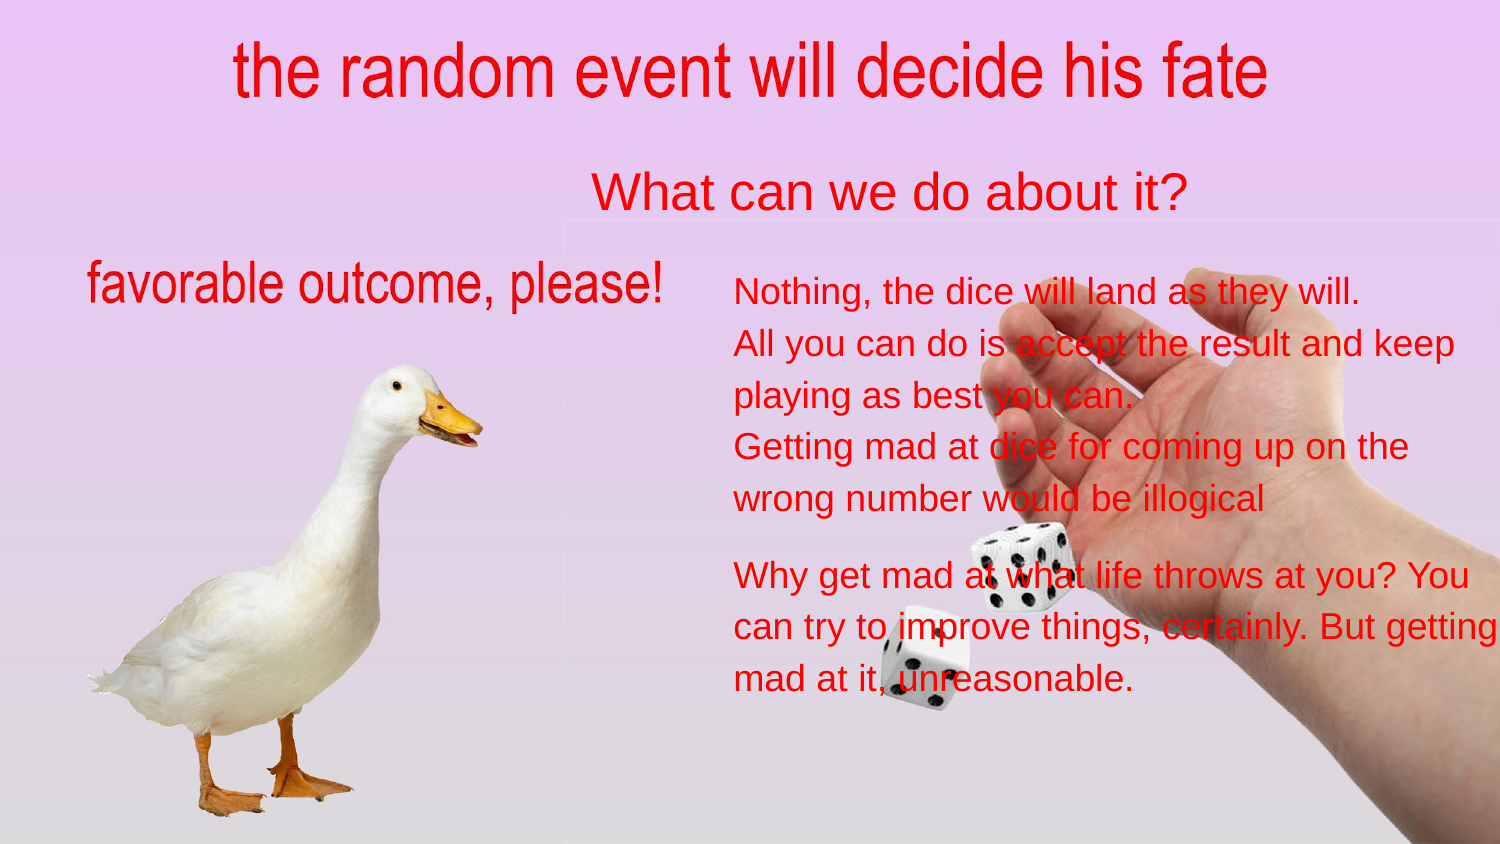

# What can we do about it?
Nothing, the dice will land as they will.
All you can do is accept the result and keep playing as best you can.
Getting mad at dice for coming up on the wrong number would be illogical
Why get mad at what life throws at you? You can try to improve things, certainly. But getting mad at it, unreasonable.